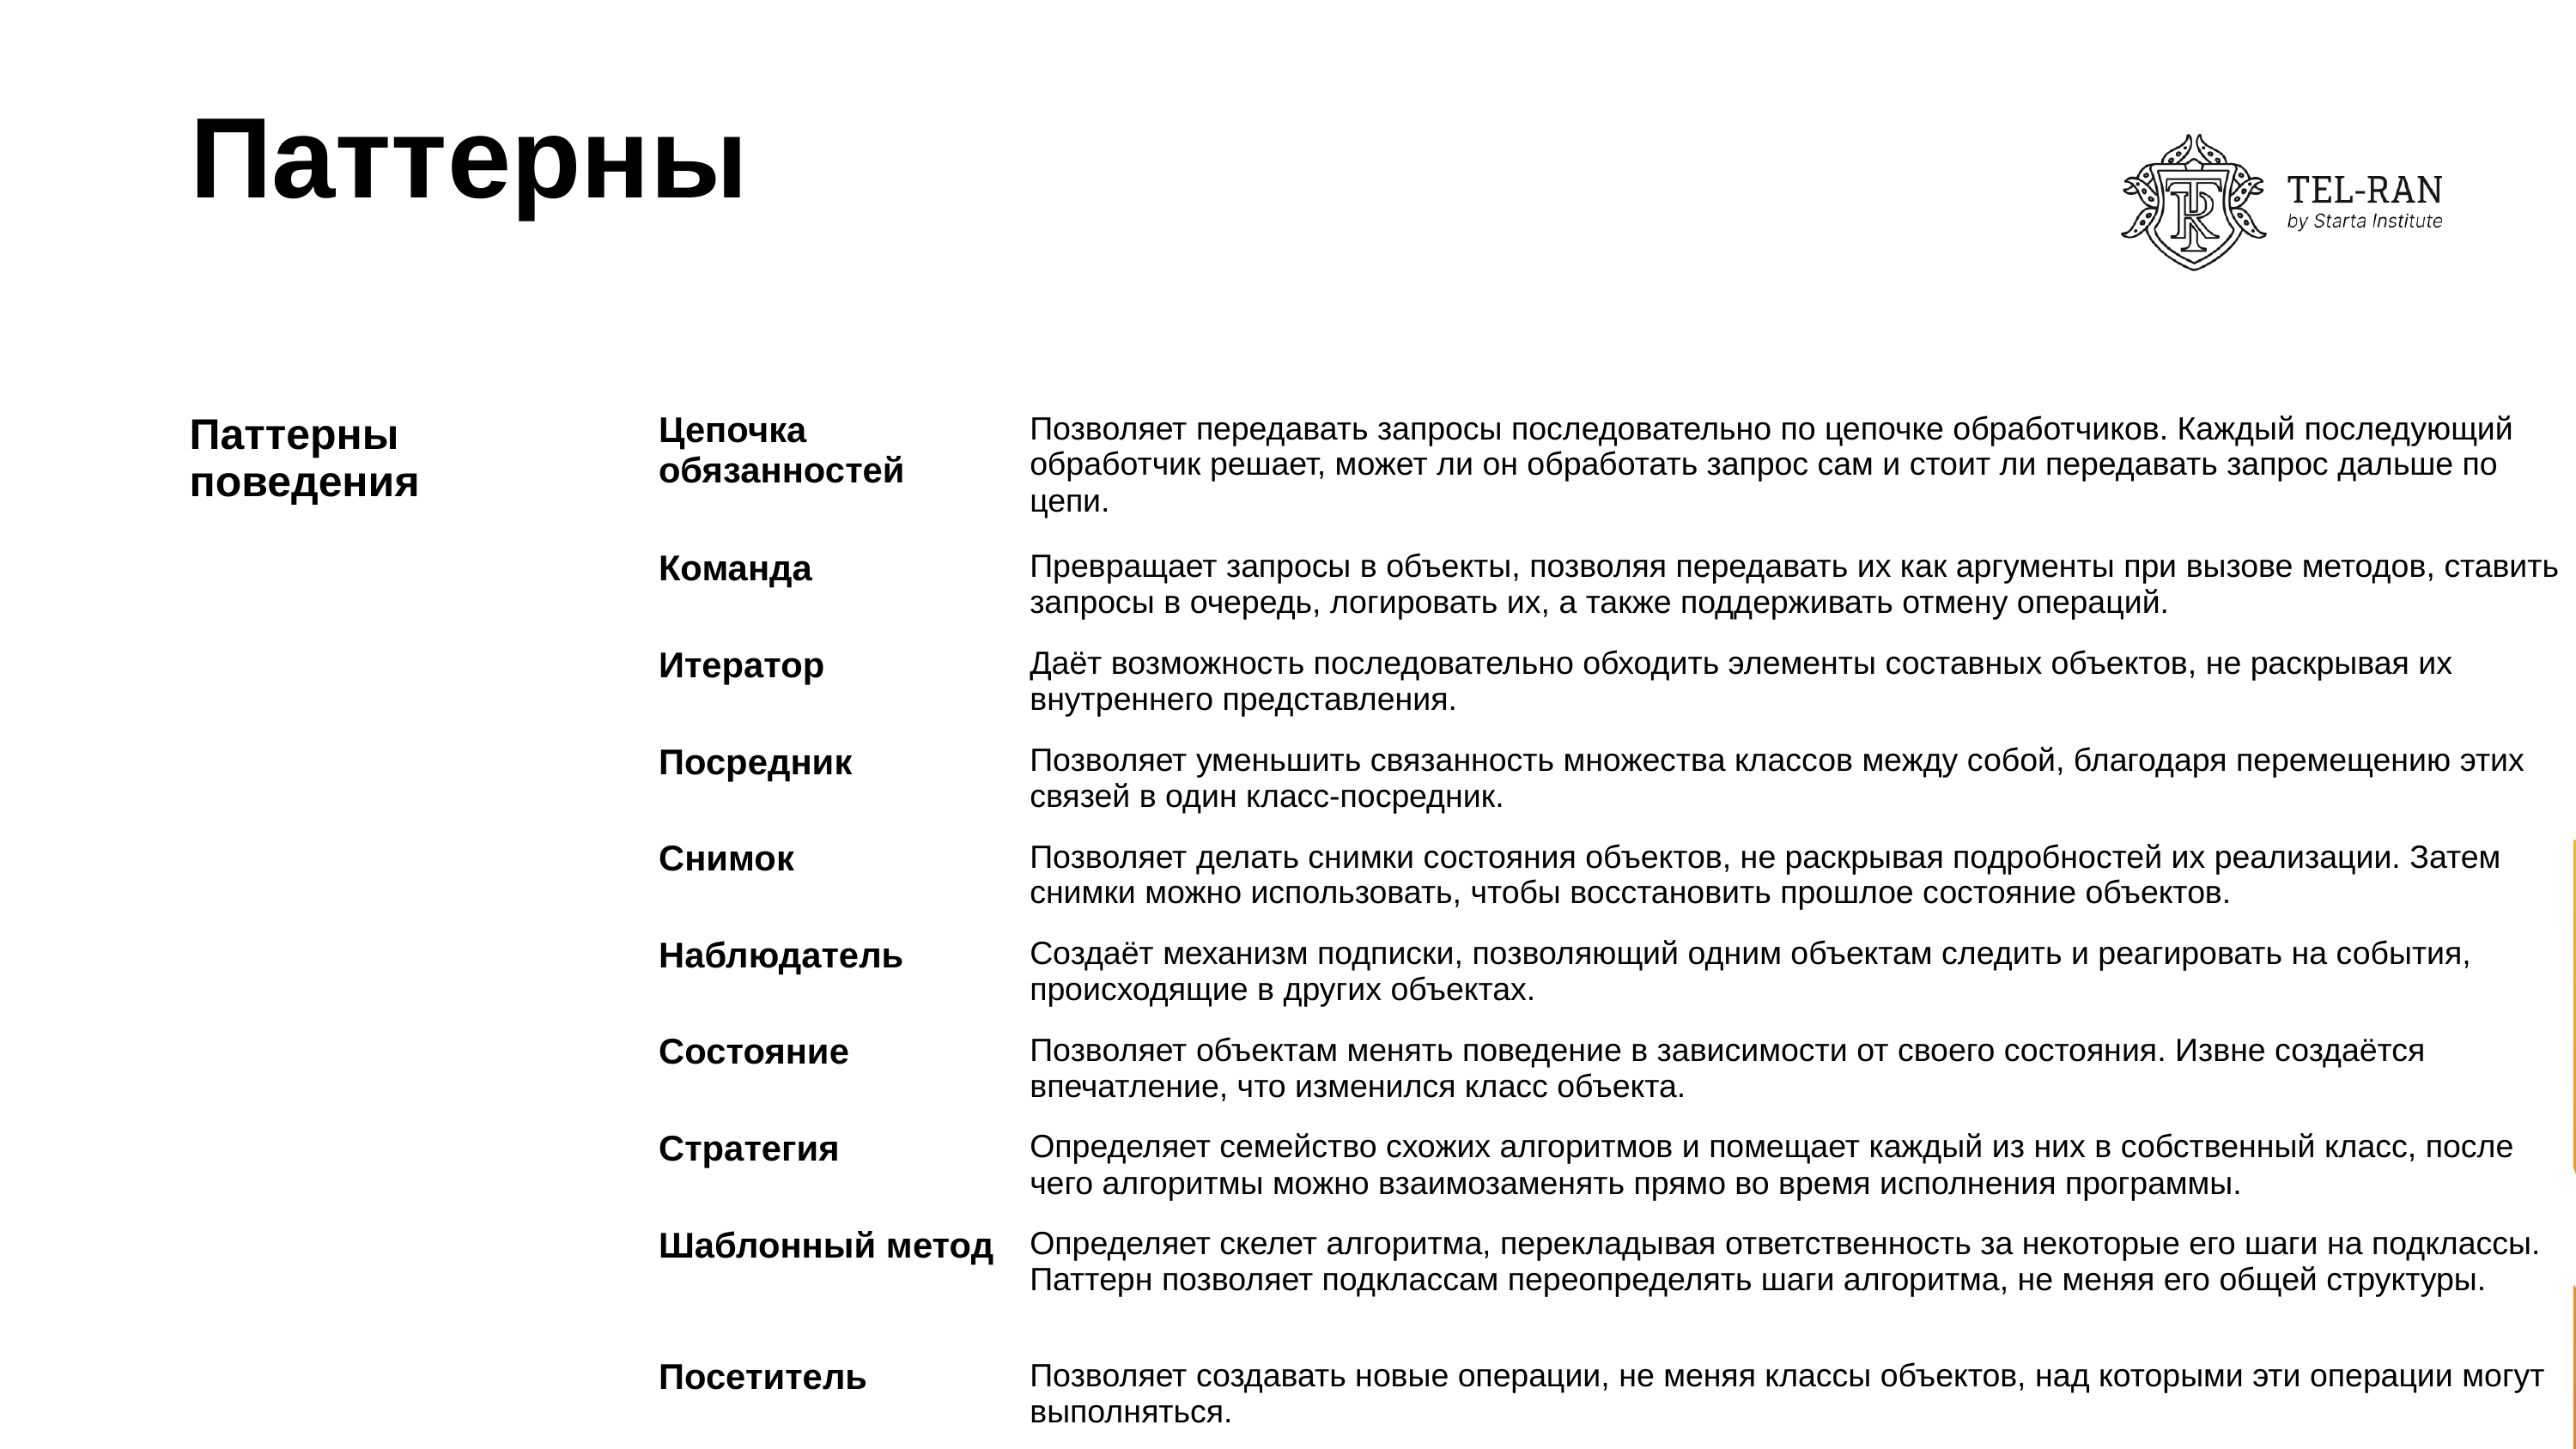

# Паттерны
| Паттерны поведения | Цепочка обязанностей | Позволяет передавать запросы последовательно по цепочке обработчиков. Каждый последующий обработчик решает, может ли он обработать запрос сам и стоит ли передавать запрос дальше по цепи. |
| --- | --- | --- |
|  | Команда | Превращает запросы в объекты, позволяя передавать их как аргументы при вызове методов, ставить запросы в очередь, логировать их, а также поддерживать отмену операций. |
|  | Итератор | Даёт возможность последовательно обходить элементы составных объектов, не раскрывая их внутреннего представления. |
|  | Посредник | Позволяет уменьшить связанность множества классов между собой, благодаря перемещению этих связей в один класс-посредник. |
|  | Снимок | Позволяет делать снимки состояния объектов, не раскрывая подробностей их реализации. Затем снимки можно использовать, чтобы восстановить прошлое состояние объектов. |
|  | Наблюдатель | Создаёт механизм подписки, позволяющий одним объектам следить и реагировать на события, происходящие в других объектах. |
|  | Состояние | Позволяет объектам менять поведение в зависимости от своего состояния. Извне создаётся впечатление, что изменился класс объекта. |
|  | Стратегия | Определяет семейство схожих алгоритмов и помещает каждый из них в собственный класс, после чего алгоритмы можно взаимозаменять прямо во время исполнения программы. |
|  | Шаблонный метод | Определяет скелет алгоритма, перекладывая ответственность за некоторые его шаги на подклассы. Паттерн позволяет подклассам переопределять шаги алгоритма, не меняя его общей структуры. |
|  | Посетитель | Позволяет создавать новые операции, не меняя классы объектов, над которыми эти операции могут выполняться. |